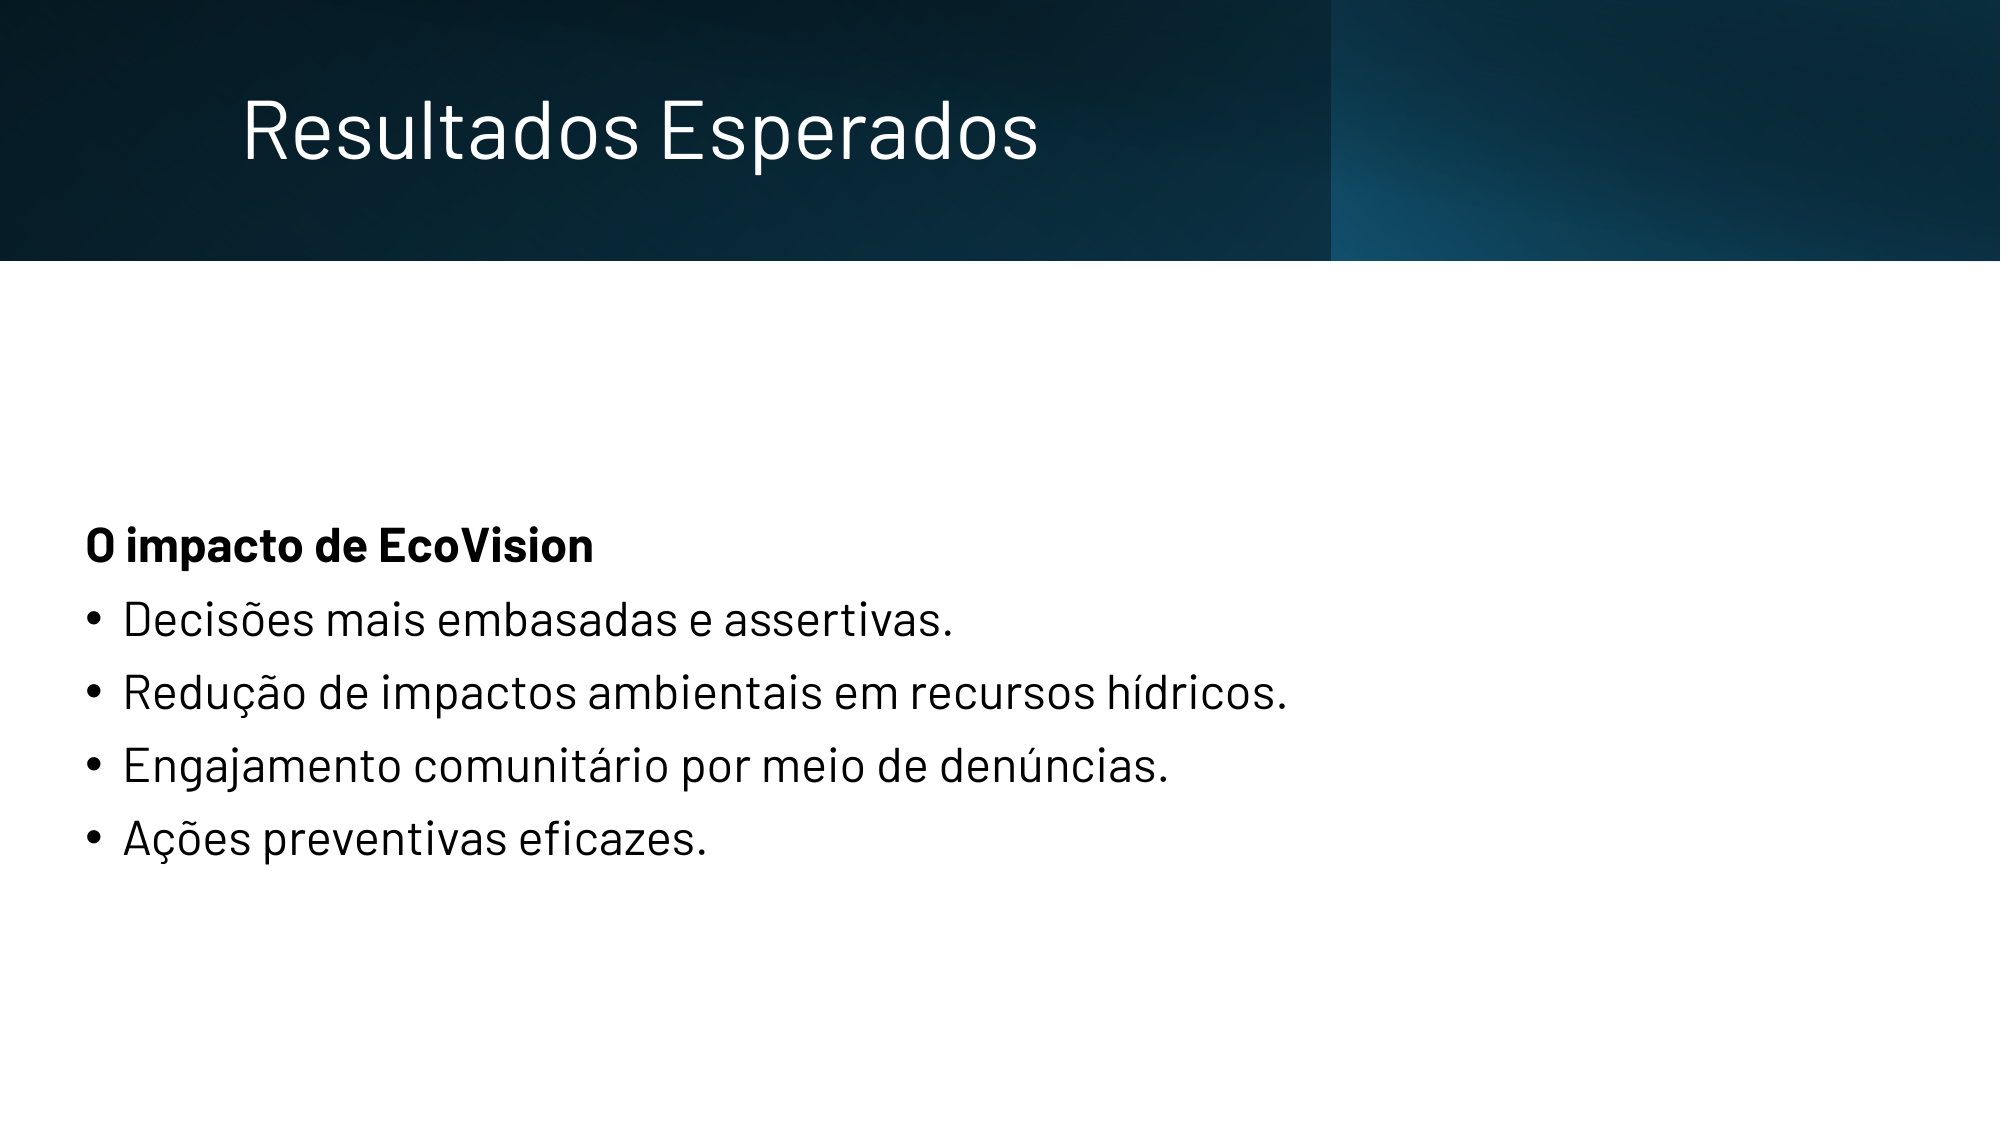

# Resultados Esperados
O impacto de EcoVision
Decisões mais embasadas e assertivas.
Redução de impactos ambientais em recursos hídricos.
Engajamento comunitário por meio de denúncias.
Ações preventivas eficazes.